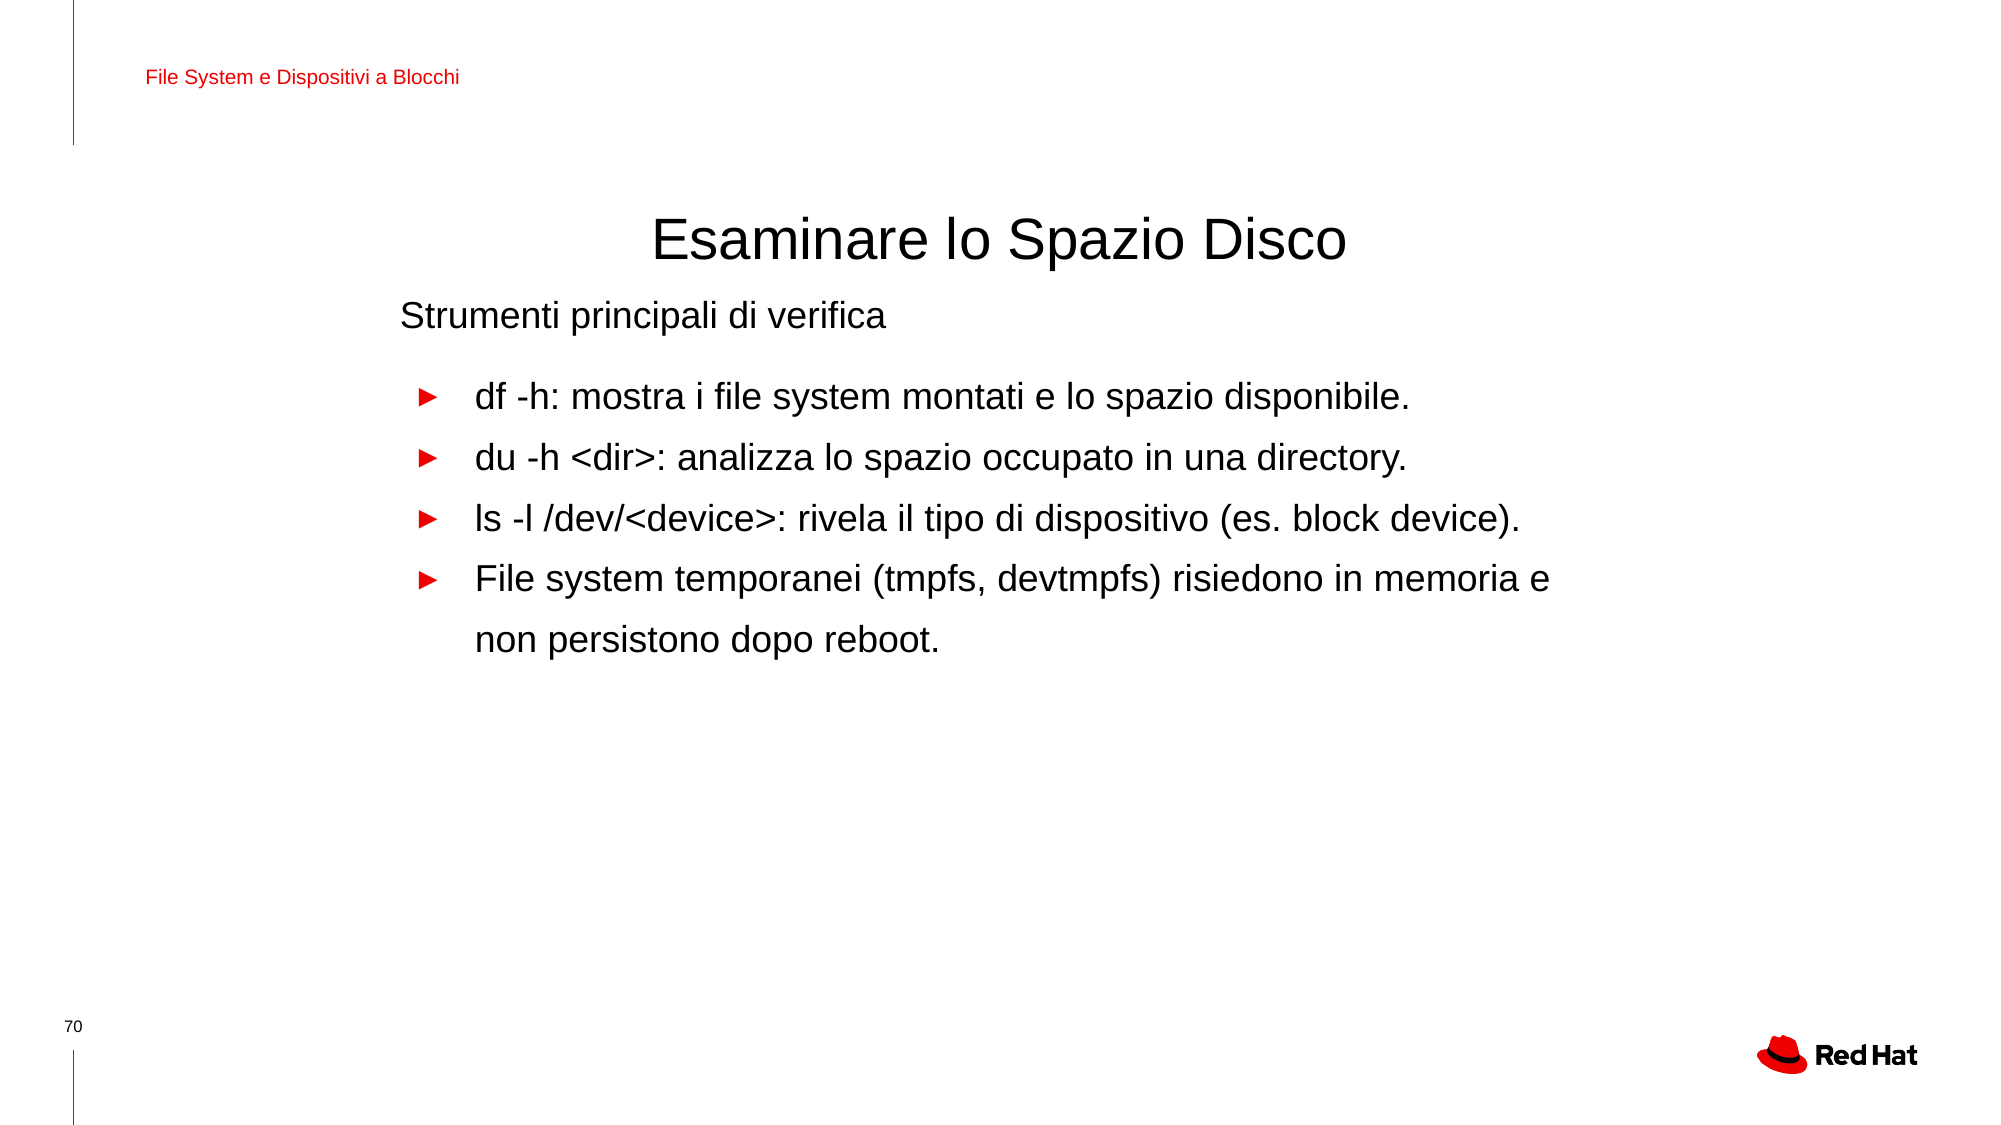

File System e Dispositivi a Blocchi
# Esaminare lo Spazio Disco
Strumenti principali di verifica
df -h: mostra i file system montati e lo spazio disponibile.
du -h <dir>: analizza lo spazio occupato in una directory.
ls -l /dev/<device>: rivela il tipo di dispositivo (es. block device).
File system temporanei (tmpfs, devtmpfs) risiedono in memoria e non persistono dopo reboot.
70